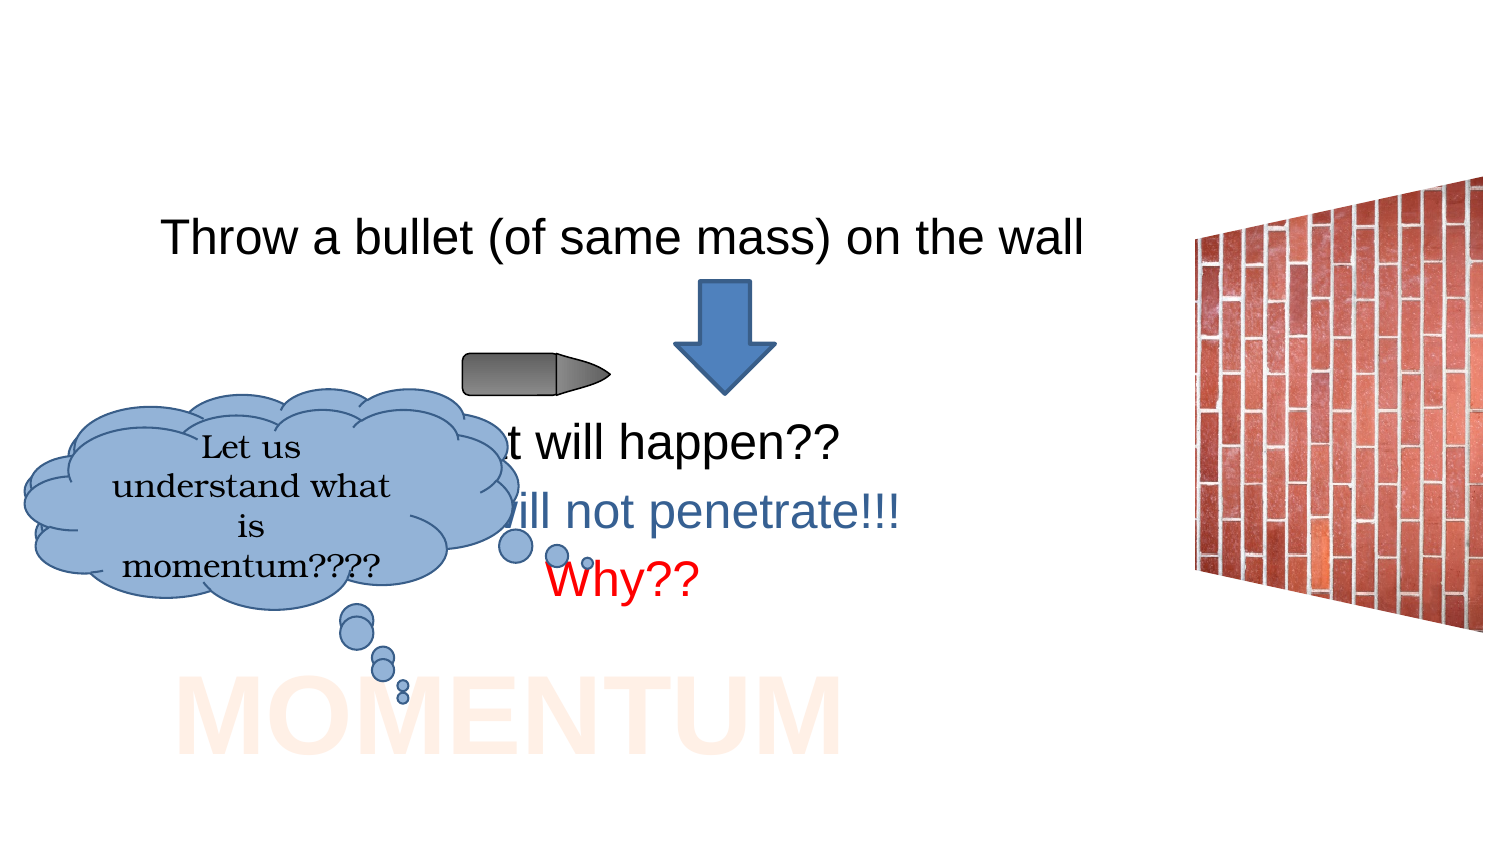

Throw a bullet (of same mass) on the wall

What will happen??
Bullet will not penetrate!!!
Why??

The speed of the bullet is very less.

Let us understand what is momentum????
impact
MOMENTUM